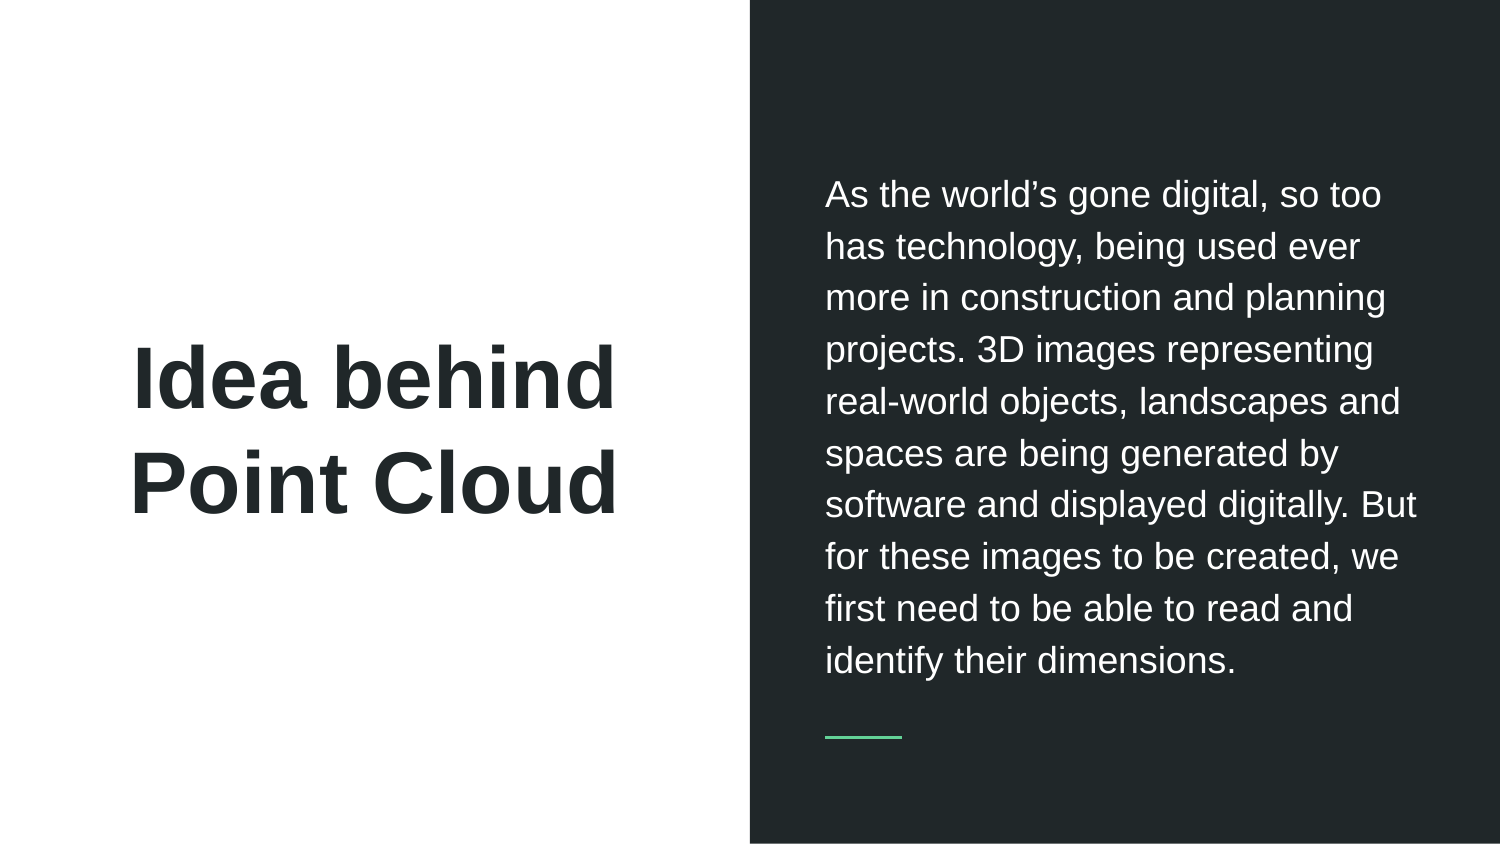

As the world’s gone digital, so too has technology, being used ever more in construction and planning projects. 3D images representing real-world objects, landscapes and spaces are being generated by software and displayed digitally. But for these images to be created, we first need to be able to read and identify their dimensions.
# Idea behind Point Cloud